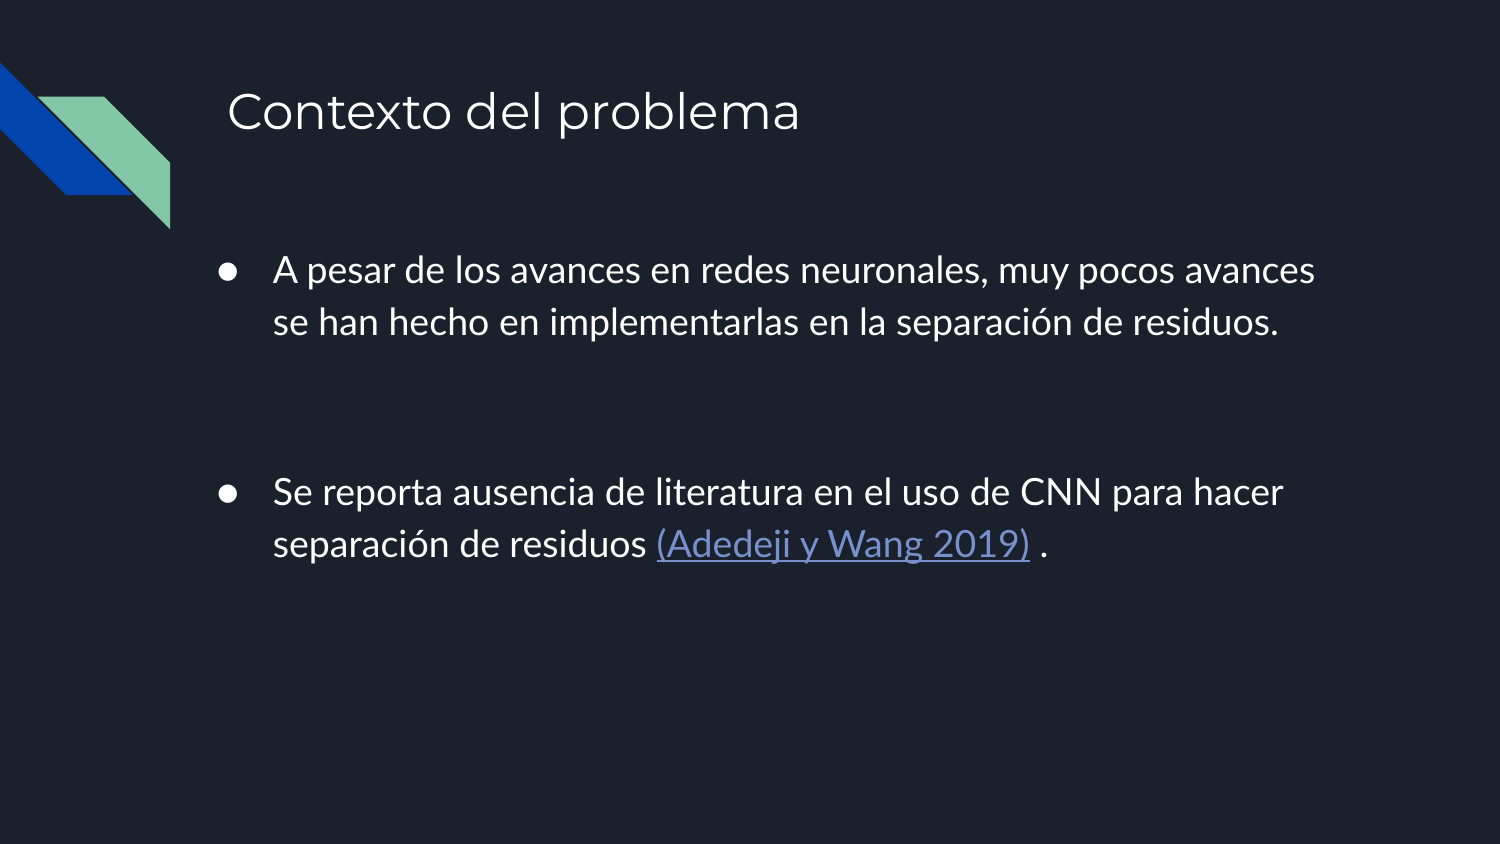

# Contexto del problema
A pesar de los avances en redes neuronales, muy pocos avances se han hecho en implementarlas en la separación de residuos.

Se reporta ausencia de literatura en el uso de CNN para hacer separación de residuos (Adedeji y Wang 2019) .